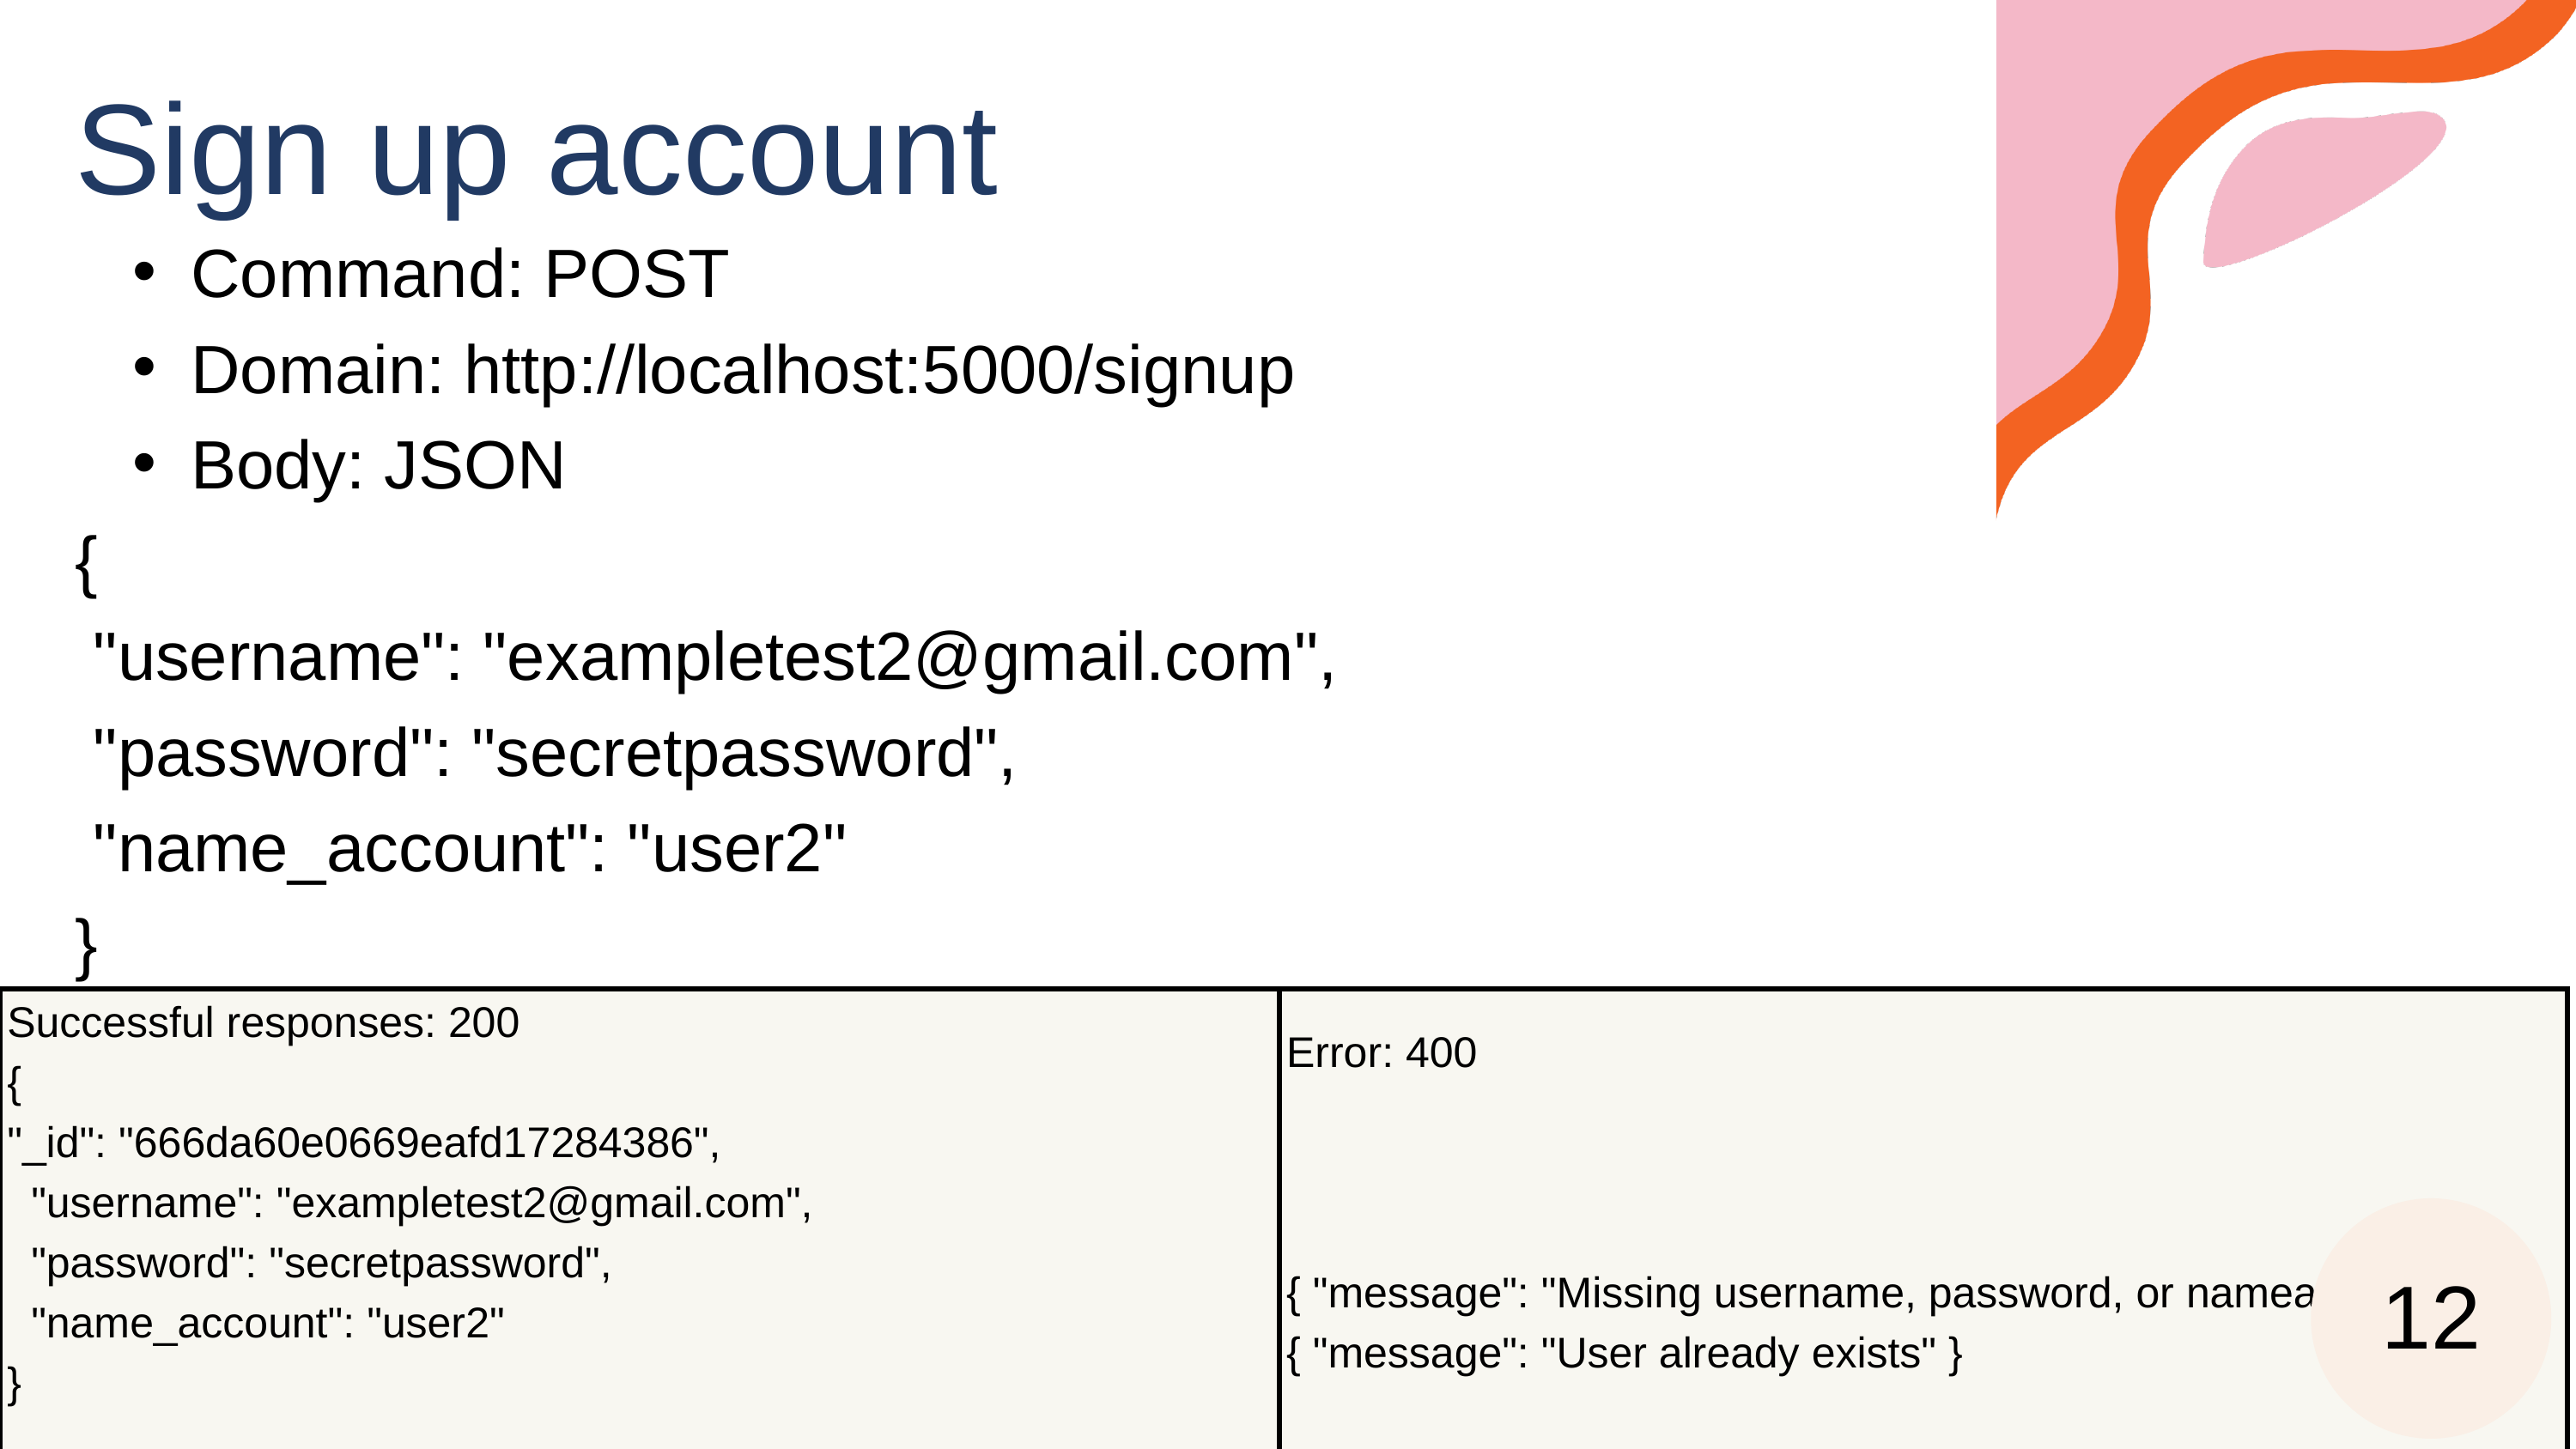

Sign up account
Command: POST
Domain: http://localhost:5000/signup
Body: JSON
{
 "username": "exampletest2@gmail.com",
 "password": "secretpassword",
 "name_account": "user2"
}

Successful responses: 200
{
"_id": "666da60e0669eafd17284386",
  "username": "exampletest2@gmail.com",
  "password": "secretpassword",
  "name_account": "user2"
}

Error: 400

{ "message": "Missing username, password, or nameaccount" }
{ "message": "User already exists" }

12